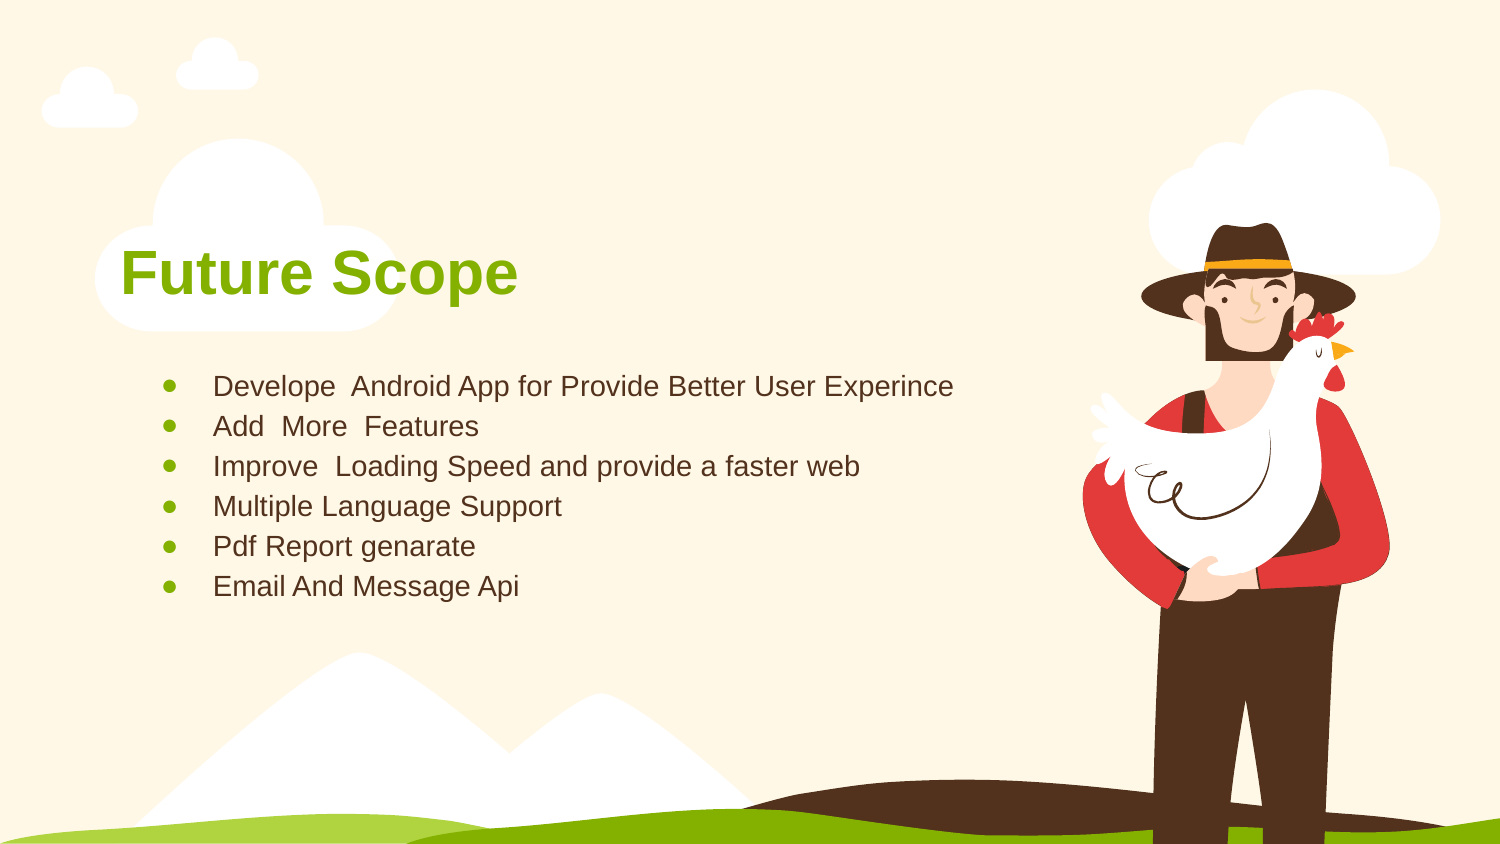

# Future Scope

Develope  Android App for Provide Better User Experince
Add  More  Features
Improve  Loading Speed and provide a faster web
Multiple Language Support
Pdf Report genarate
Email And Message Api